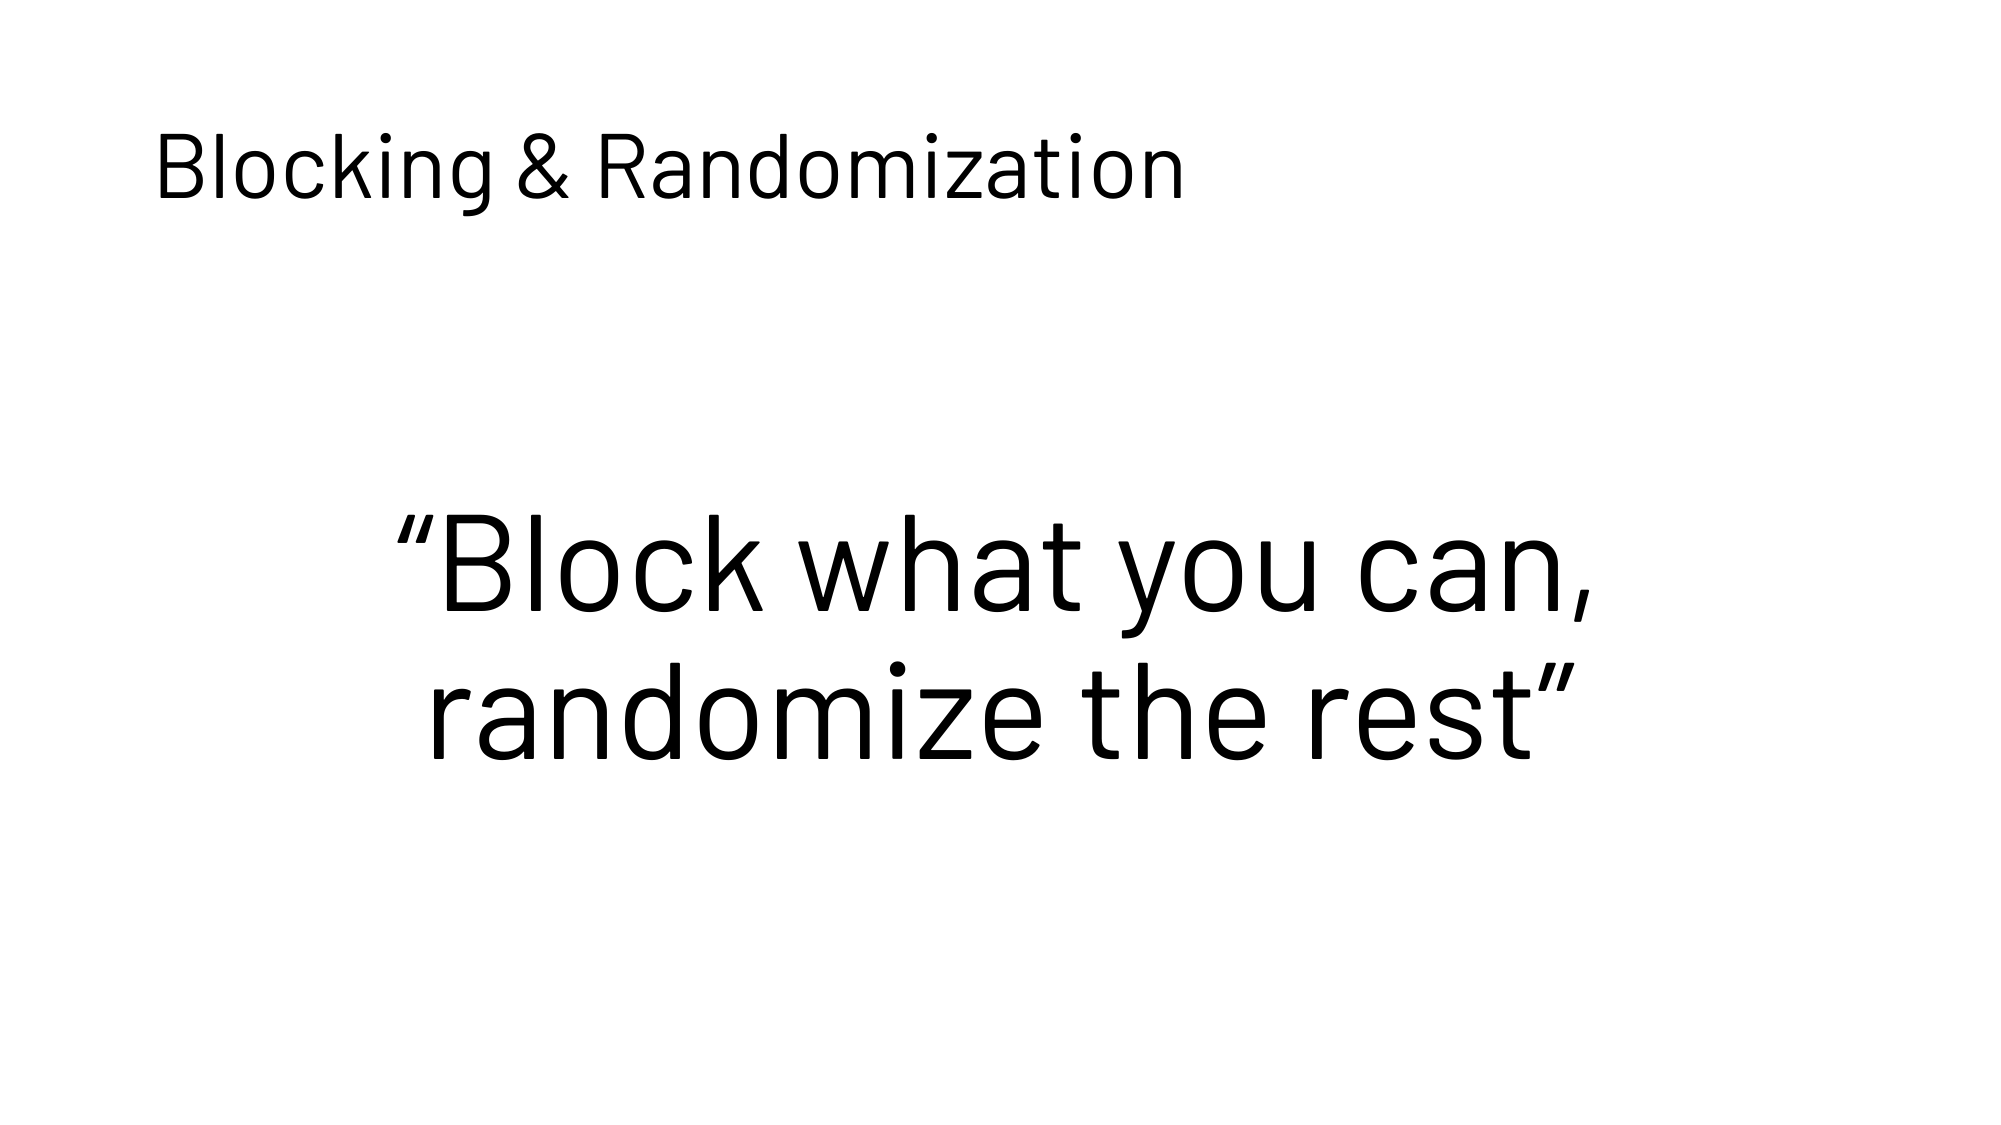

# Blocking & Randomization

“Block what you can, randomize the rest”